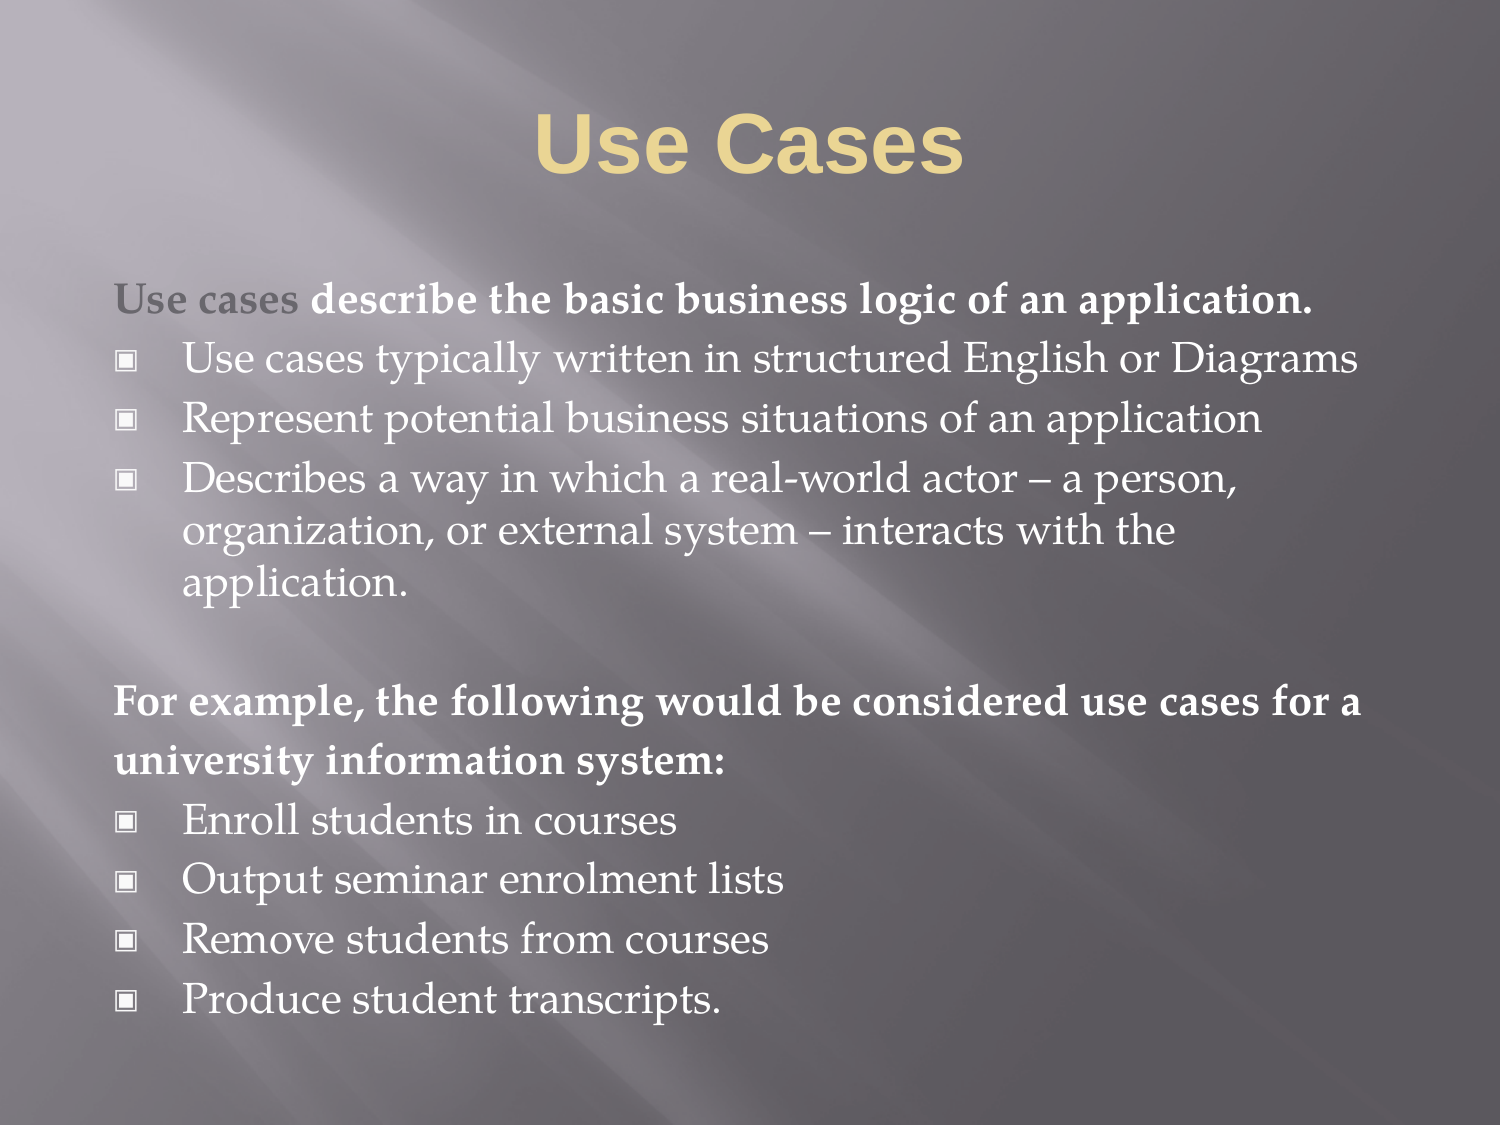

# Use Cases
Use cases describe the basic business logic of an application.
Use cases typically written in structured English or Diagrams
Represent potential business situations of an application
Describes a way in which a real-world actor – a person,  organization, or external system – interacts with the application.

For example, the following would be considered use cases for a
university information system:
Enroll students in courses
Output seminar enrolment lists
Remove students from courses
Produce student transcripts.